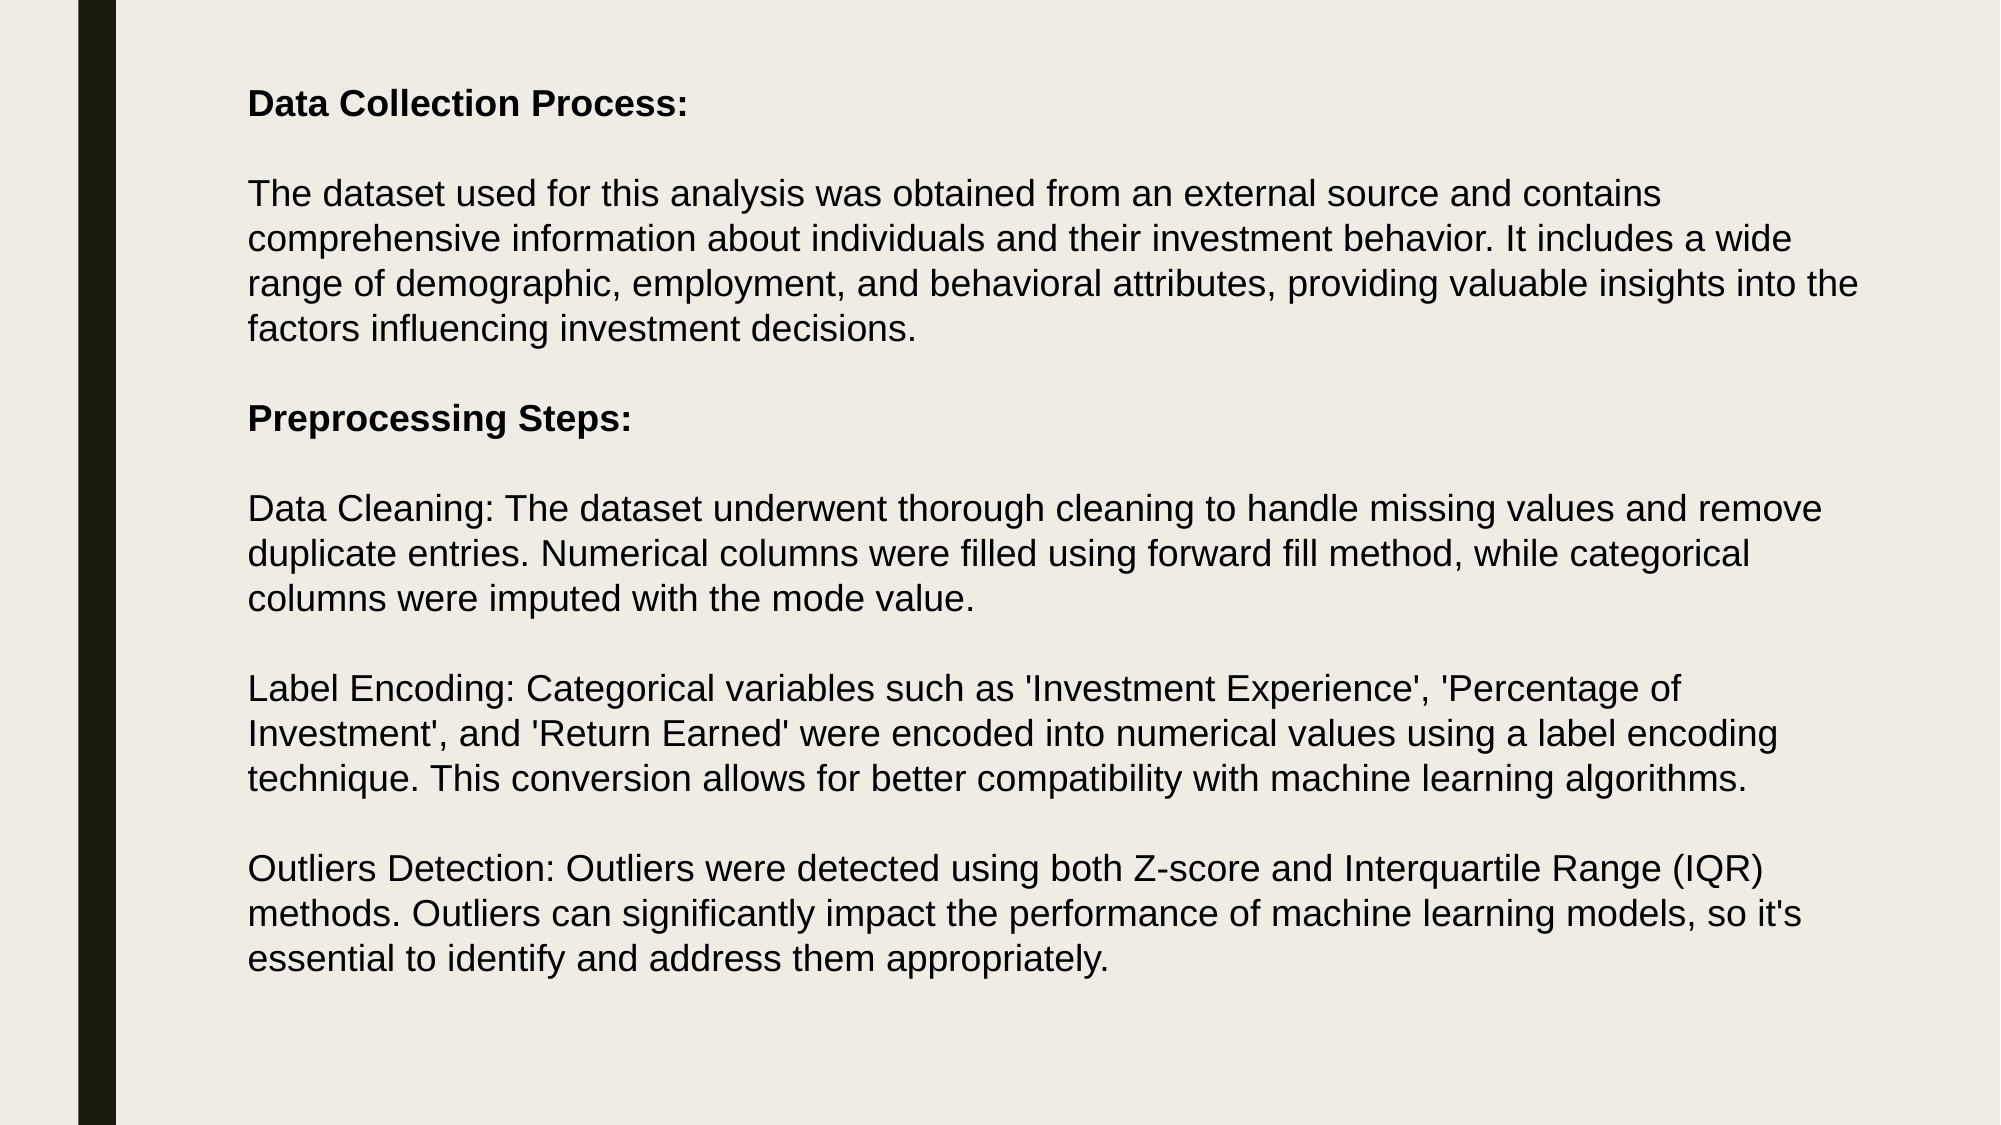

Data Collection Process:

The dataset used for this analysis was obtained from an external source and contains comprehensive information about individuals and their investment behavior. It includes a wide range of demographic, employment, and behavioral attributes, providing valuable insights into the factors influencing investment decisions.

Preprocessing Steps:

Data Cleaning: The dataset underwent thorough cleaning to handle missing values and remove duplicate entries. Numerical columns were filled using forward fill method, while categorical columns were imputed with the mode value.

Label Encoding: Categorical variables such as 'Investment Experience', 'Percentage of Investment', and 'Return Earned' were encoded into numerical values using a label encoding technique. This conversion allows for better compatibility with machine learning algorithms.

Outliers Detection: Outliers were detected using both Z-score and Interquartile Range (IQR) methods. Outliers can significantly impact the performance of machine learning models, so it's essential to identify and address them appropriately.